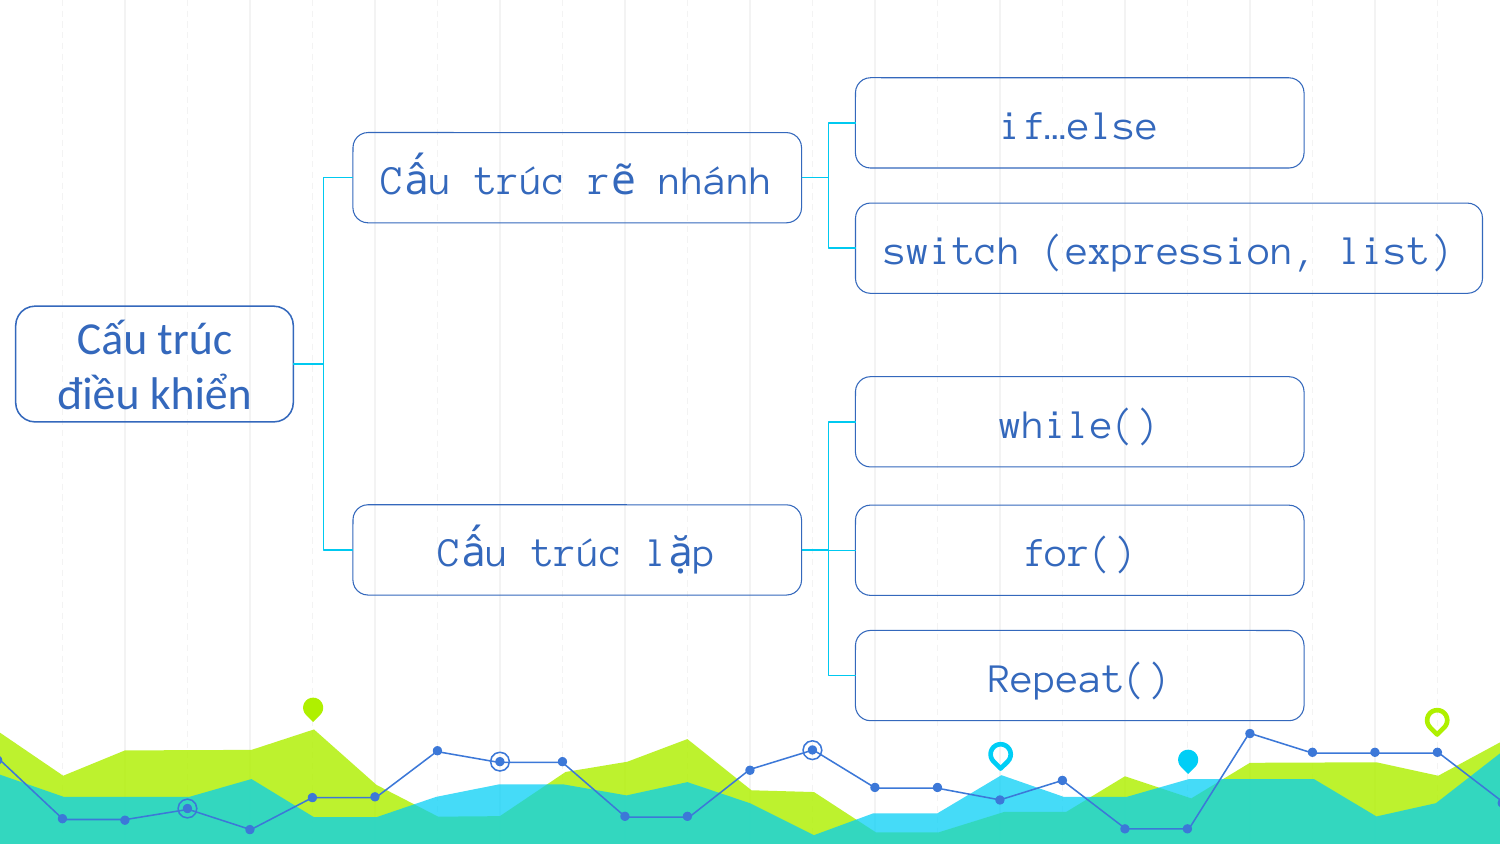

if…else
Cấu trúc rẽ nhánh
switch (expression, list)
Cấu trúc điều khiển
while()
Cấu trúc lặp
for()
Repeat()